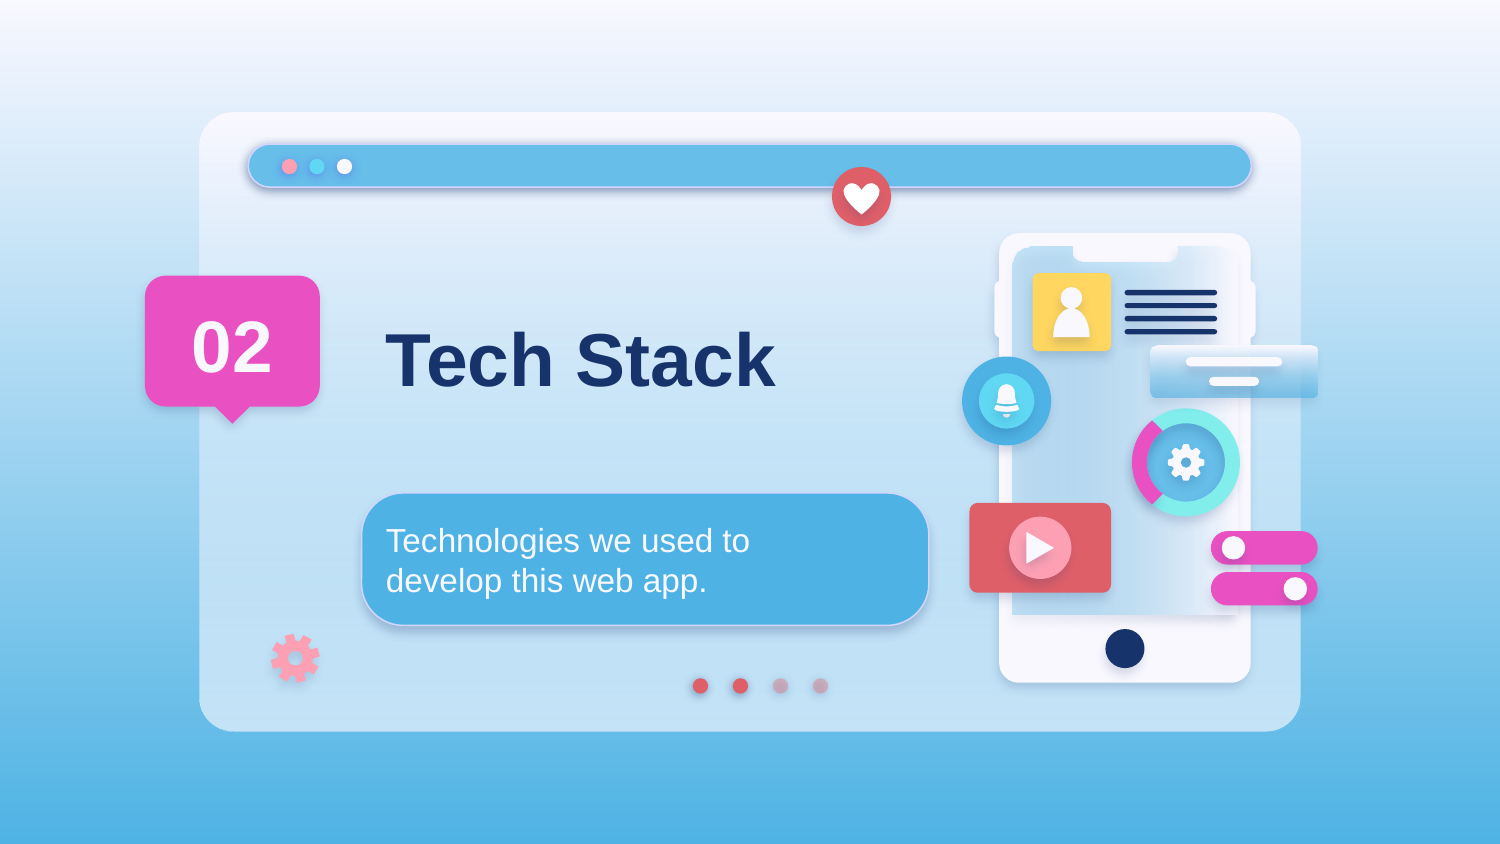

# Tech Stack

02

Technologies we used to develop this web app.